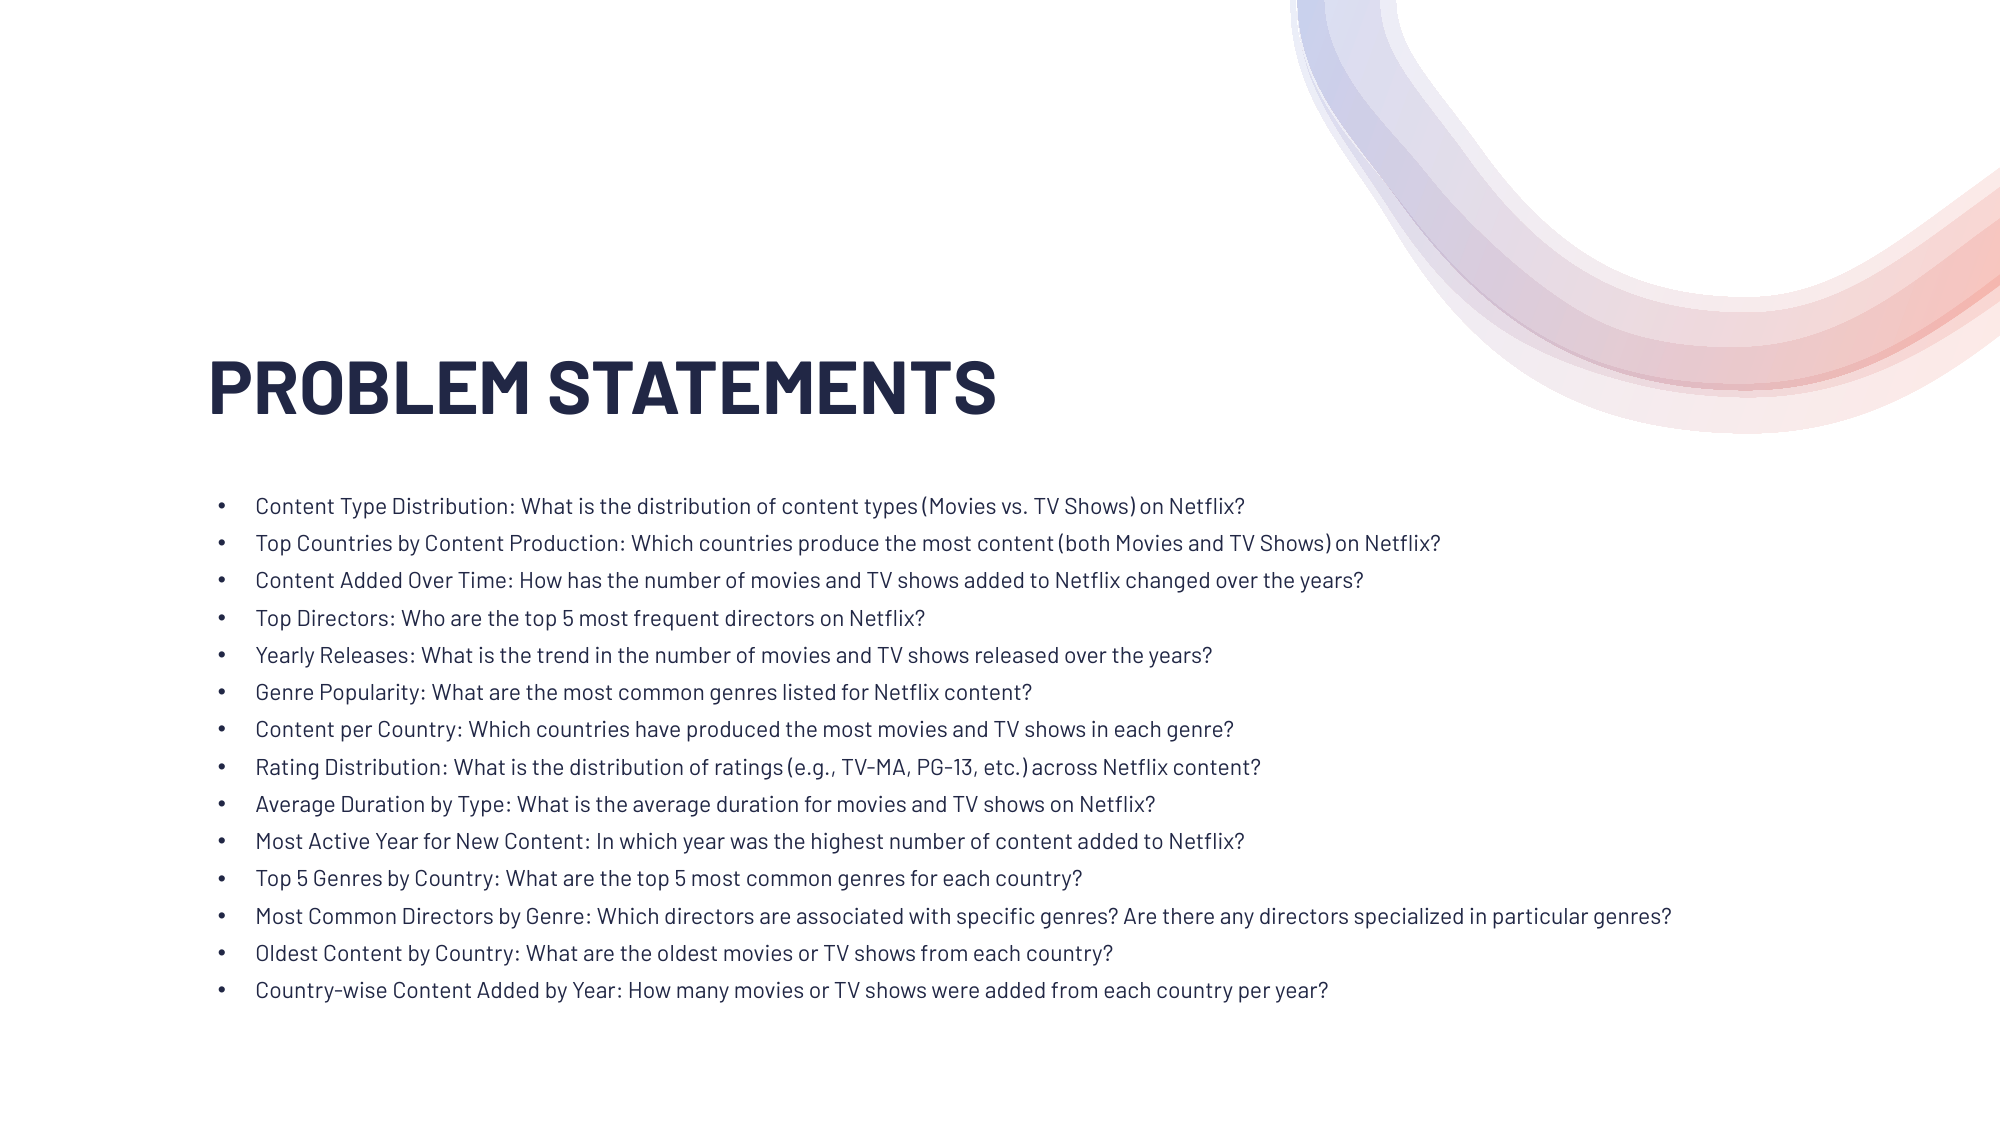

PROBLEM STATEMENTS
Content Type Distribution: What is the distribution of content types (Movies vs. TV Shows) on Netflix?
Top Countries by Content Production: Which countries produce the most content (both Movies and TV Shows) on Netflix?
Content Added Over Time: How has the number of movies and TV shows added to Netflix changed over the years?
Top Directors: Who are the top 5 most frequent directors on Netflix?
Yearly Releases: What is the trend in the number of movies and TV shows released over the years?
Genre Popularity: What are the most common genres listed for Netflix content?
Content per Country: Which countries have produced the most movies and TV shows in each genre?
Rating Distribution: What is the distribution of ratings (e.g., TV-MA, PG-13, etc.) across Netflix content?
Average Duration by Type: What is the average duration for movies and TV shows on Netflix?
Most Active Year for New Content: In which year was the highest number of content added to Netflix?
Top 5 Genres by Country: What are the top 5 most common genres for each country?
Most Common Directors by Genre: Which directors are associated with specific genres? Are there any directors specialized in particular genres?
Oldest Content by Country: What are the oldest movies or TV shows from each country?
Country-wise Content Added by Year: How many movies or TV shows were added from each country per year?